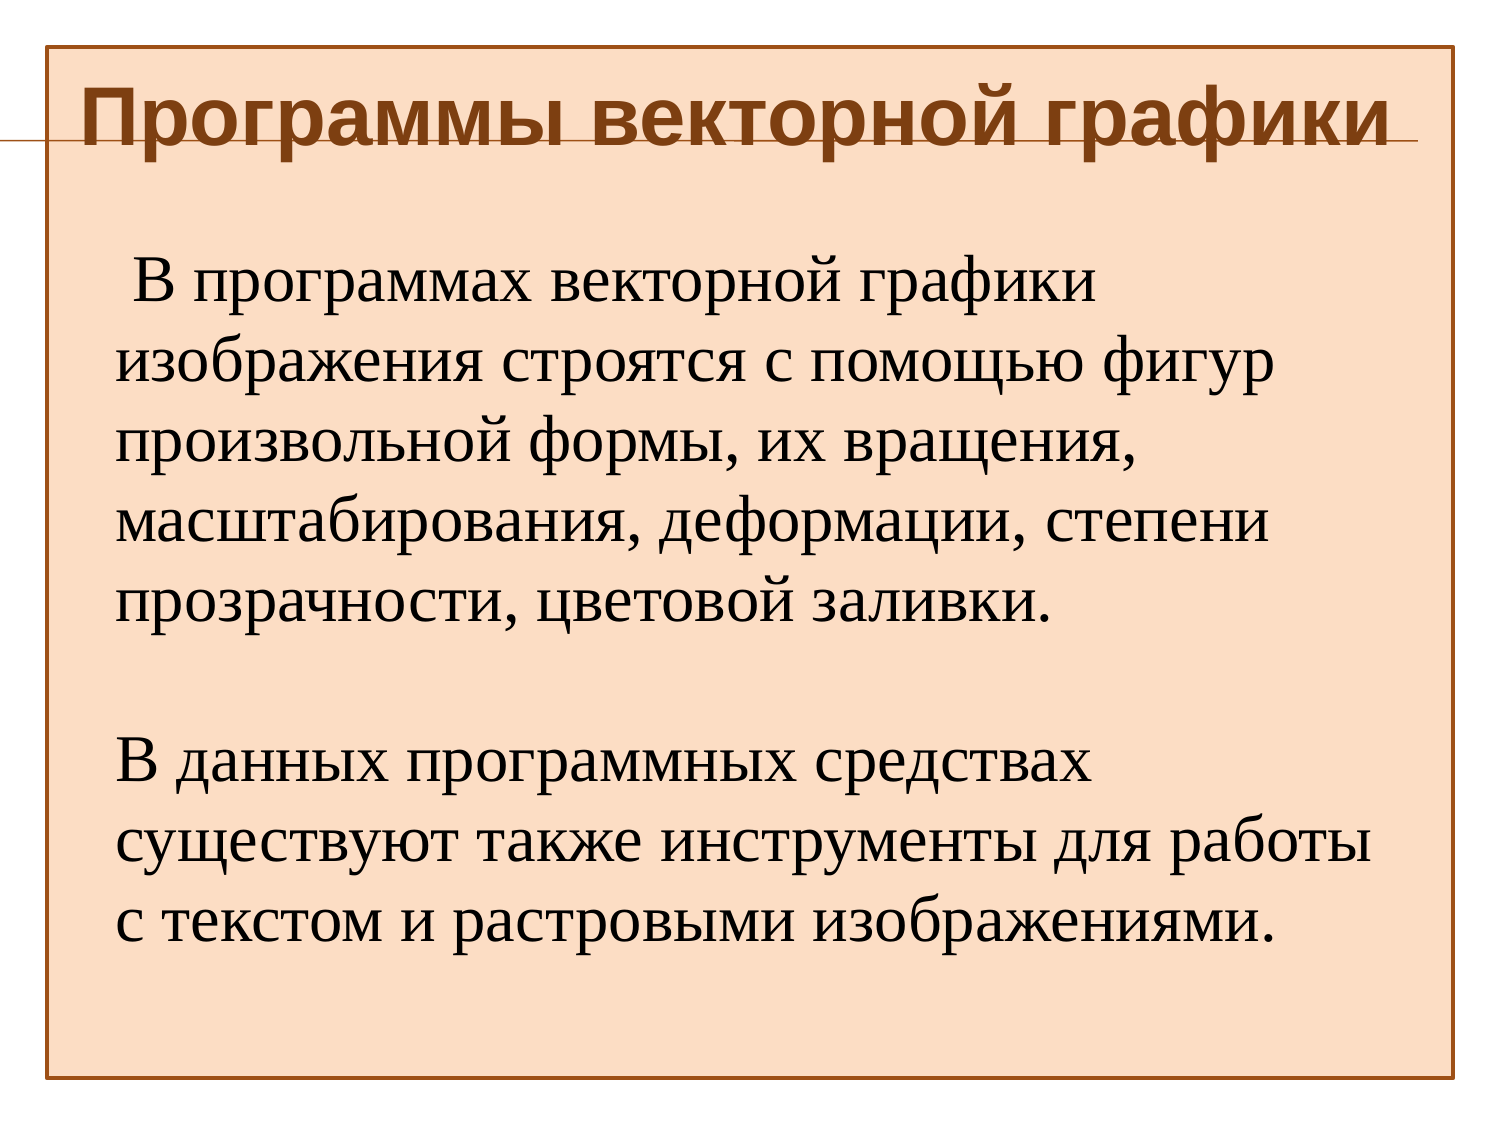

Программы векторной графики
 В программах векторной графики изображения строятся с помощью фигур произвольной формы, их вращения, масштабирования, деформации, степени прозрачности, цветовой заливки.

В данных программных средствах существуют также инструменты для работы с текстом и растровыми изображениями.